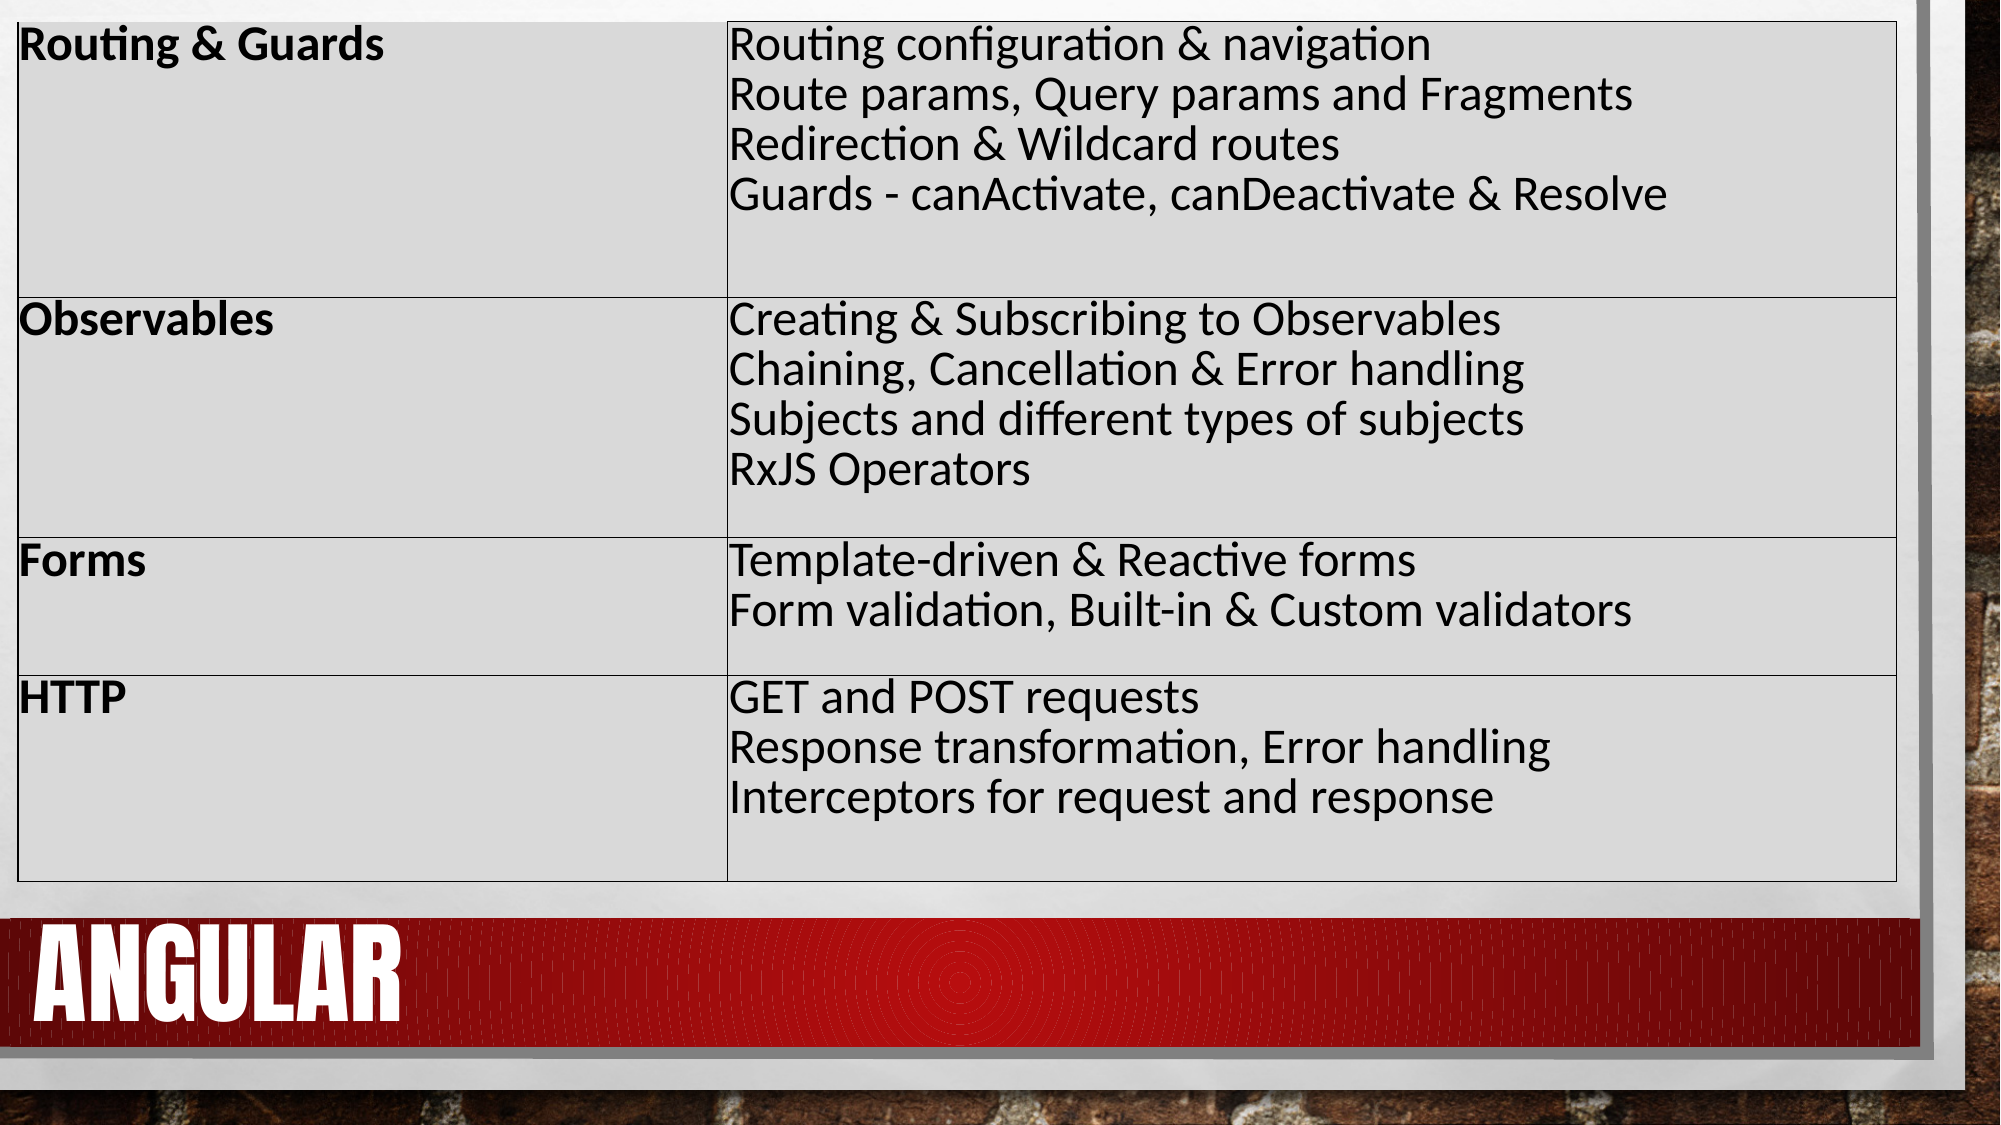

| Routing & Guards | Routing configuration & navigation Route params, Query params and Fragments Redirection & Wildcard routes Guards - canActivate, canDeactivate & Resolve |
| --- | --- |
| Observables | Creating & Subscribing to Observables Chaining, Cancellation & Error handling Subjects and different types of subjects RxJS Operators |
| Forms | Template-driven & Reactive forms Form validation, Built-in & Custom validators |
| HTTP | GET and POST requests Response transformation, Error handling Interceptors for request and response |
# Angular